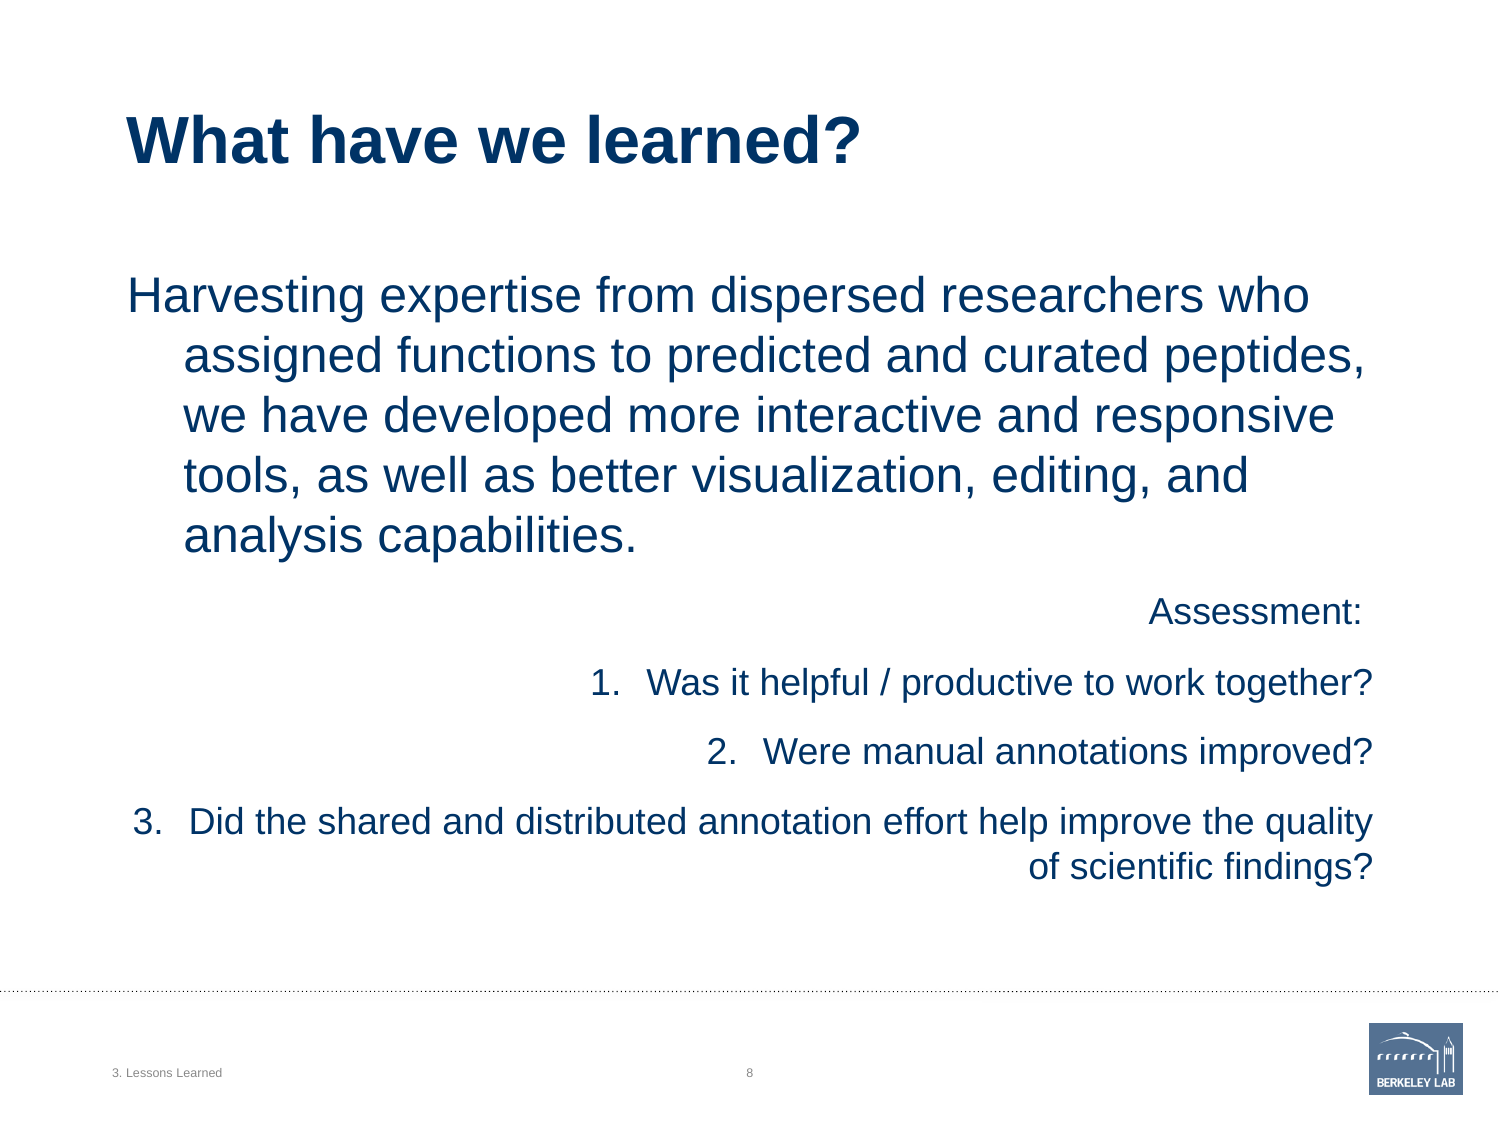

# What have we learned?
Harvesting expertise from dispersed researchers who assigned functions to predicted and curated peptides, we have developed more interactive and responsive tools, as well as better visualization, editing, and analysis capabilities.
Assessment:
Was it helpful / productive to work together?
Were manual annotations improved?
Did the shared and distributed annotation effort help improve the quality of scientific findings?
3. Lessons Learned
8